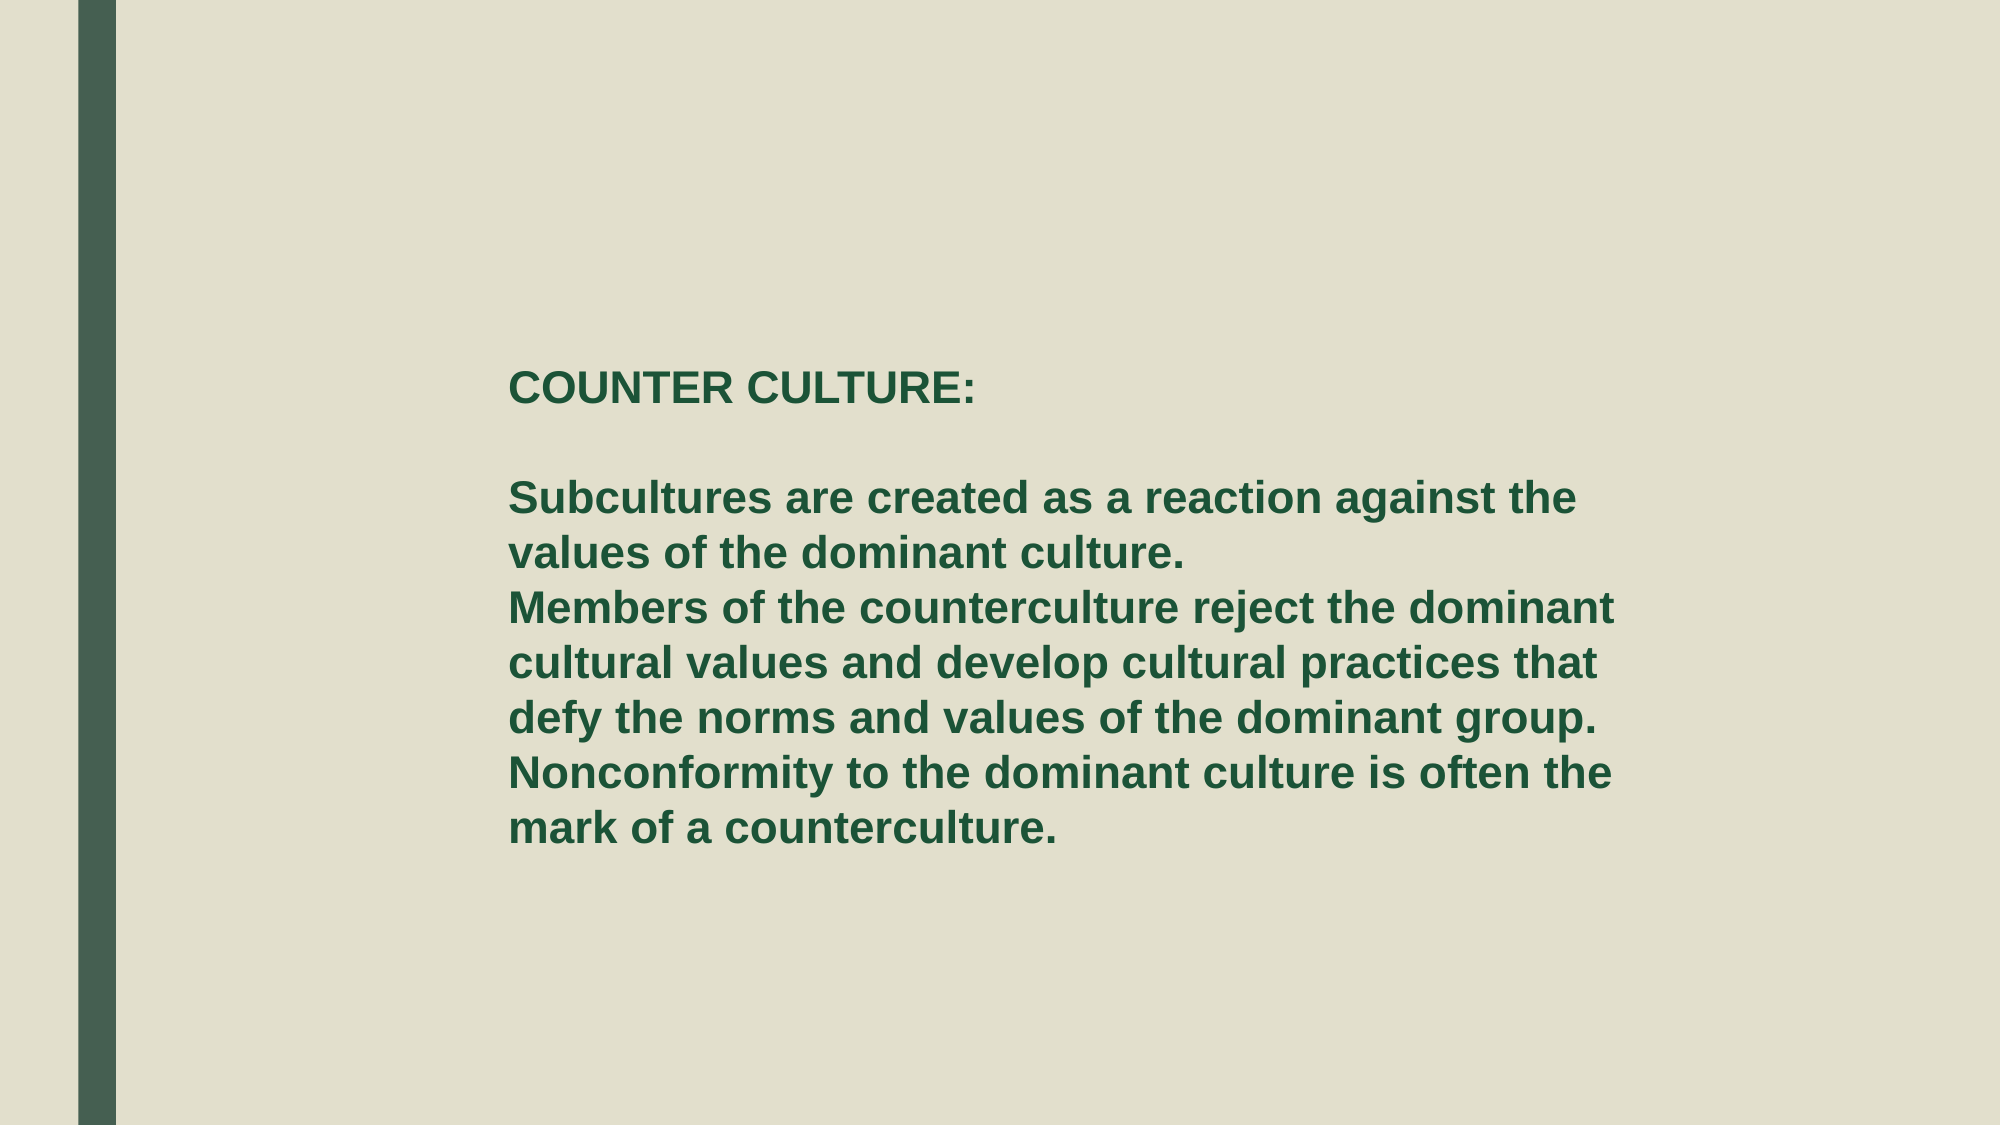

COUNTER CULTURE:

Subcultures are created as a reaction against the values of the dominant culture.
Members of the counterculture reject the dominant cultural values and develop cultural practices that defy the norms and values of the dominant group.
Nonconformity to the dominant culture is often the mark of a counterculture.